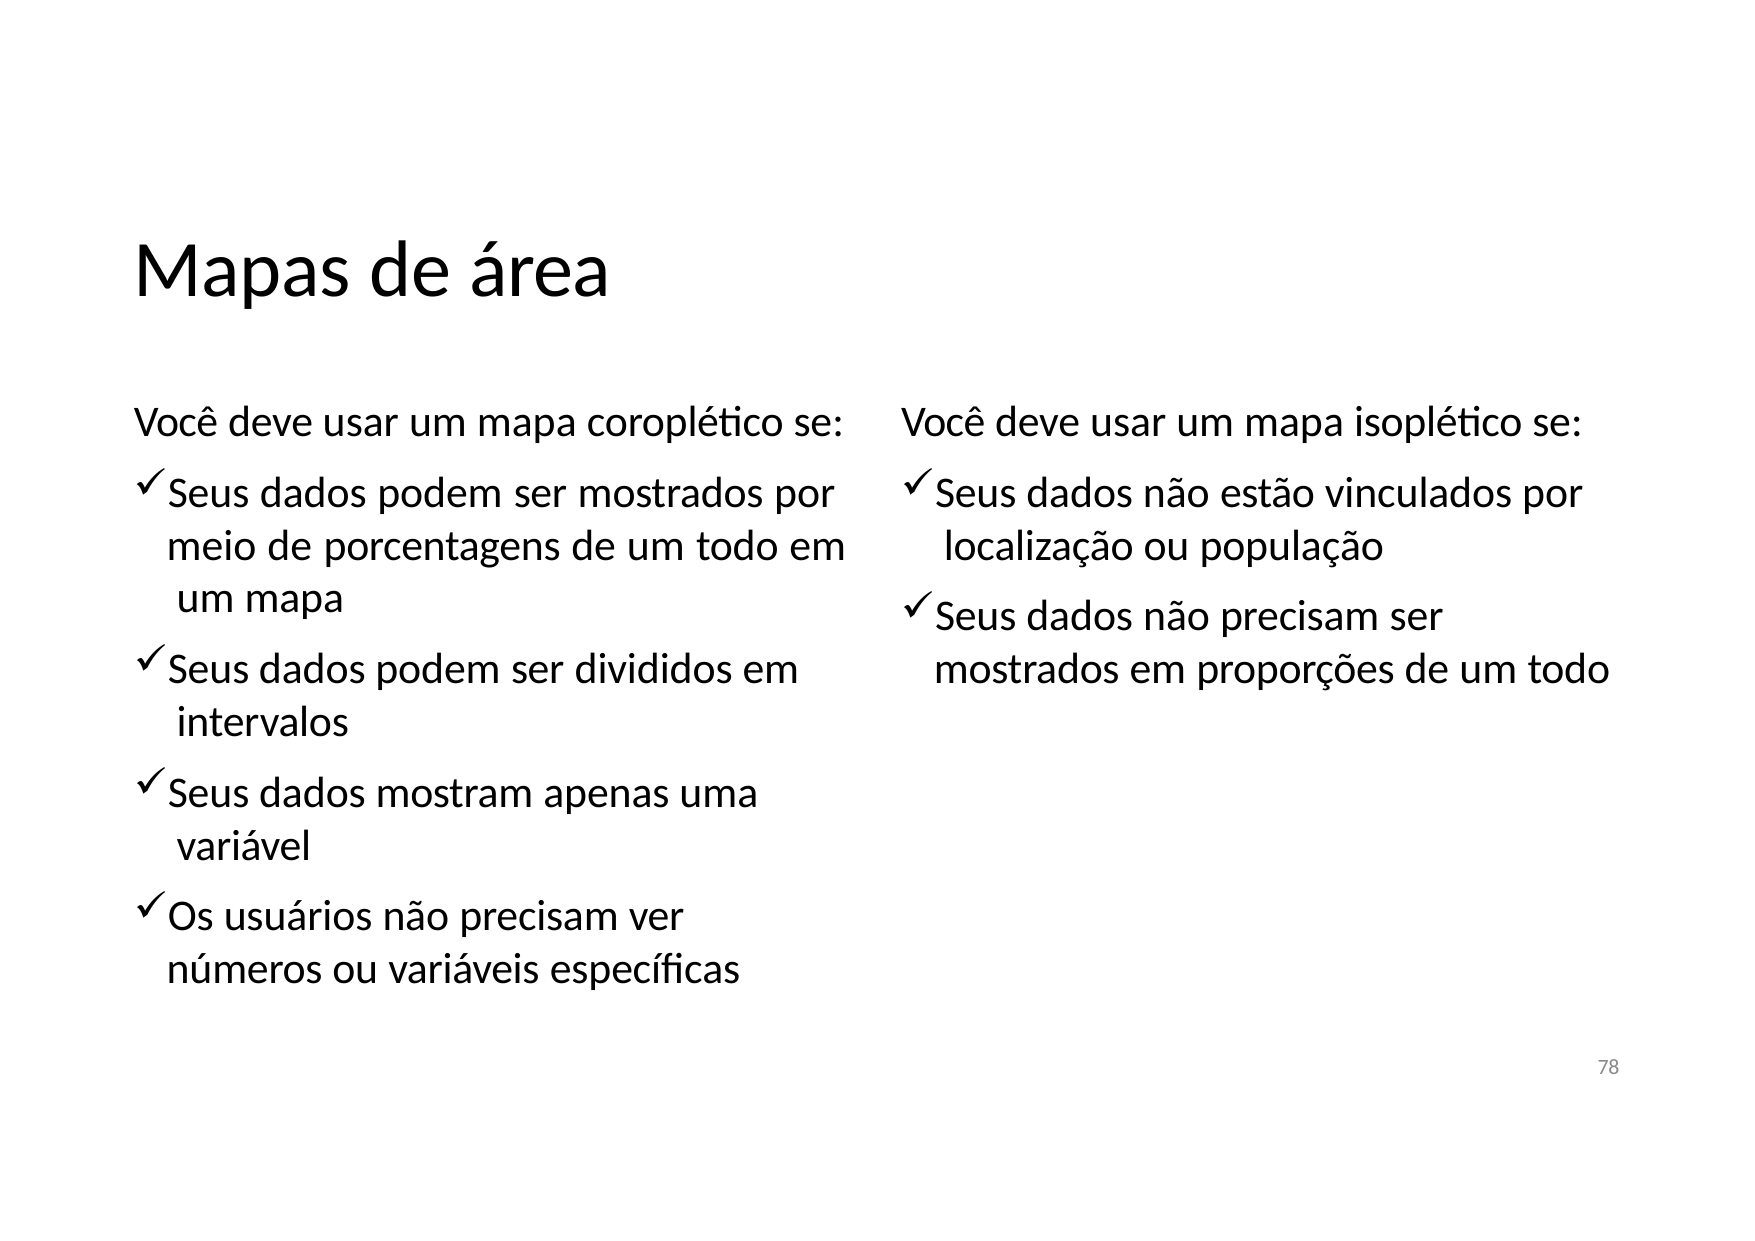

# Mapas de área
Você deve usar um mapa coroplético se:
Seus dados podem ser mostrados por  meio de porcentagens de um todo em  um mapa
Seus dados podem ser divididos em  intervalos
Seus dados mostram apenas uma  variável
Os usuários não precisam ver  números ou variáveis específicas
Você deve usar um mapa isoplético se:
Seus dados não estão vinculados por  localização ou população
Seus dados não precisam ser  mostrados em proporções de um todo
78